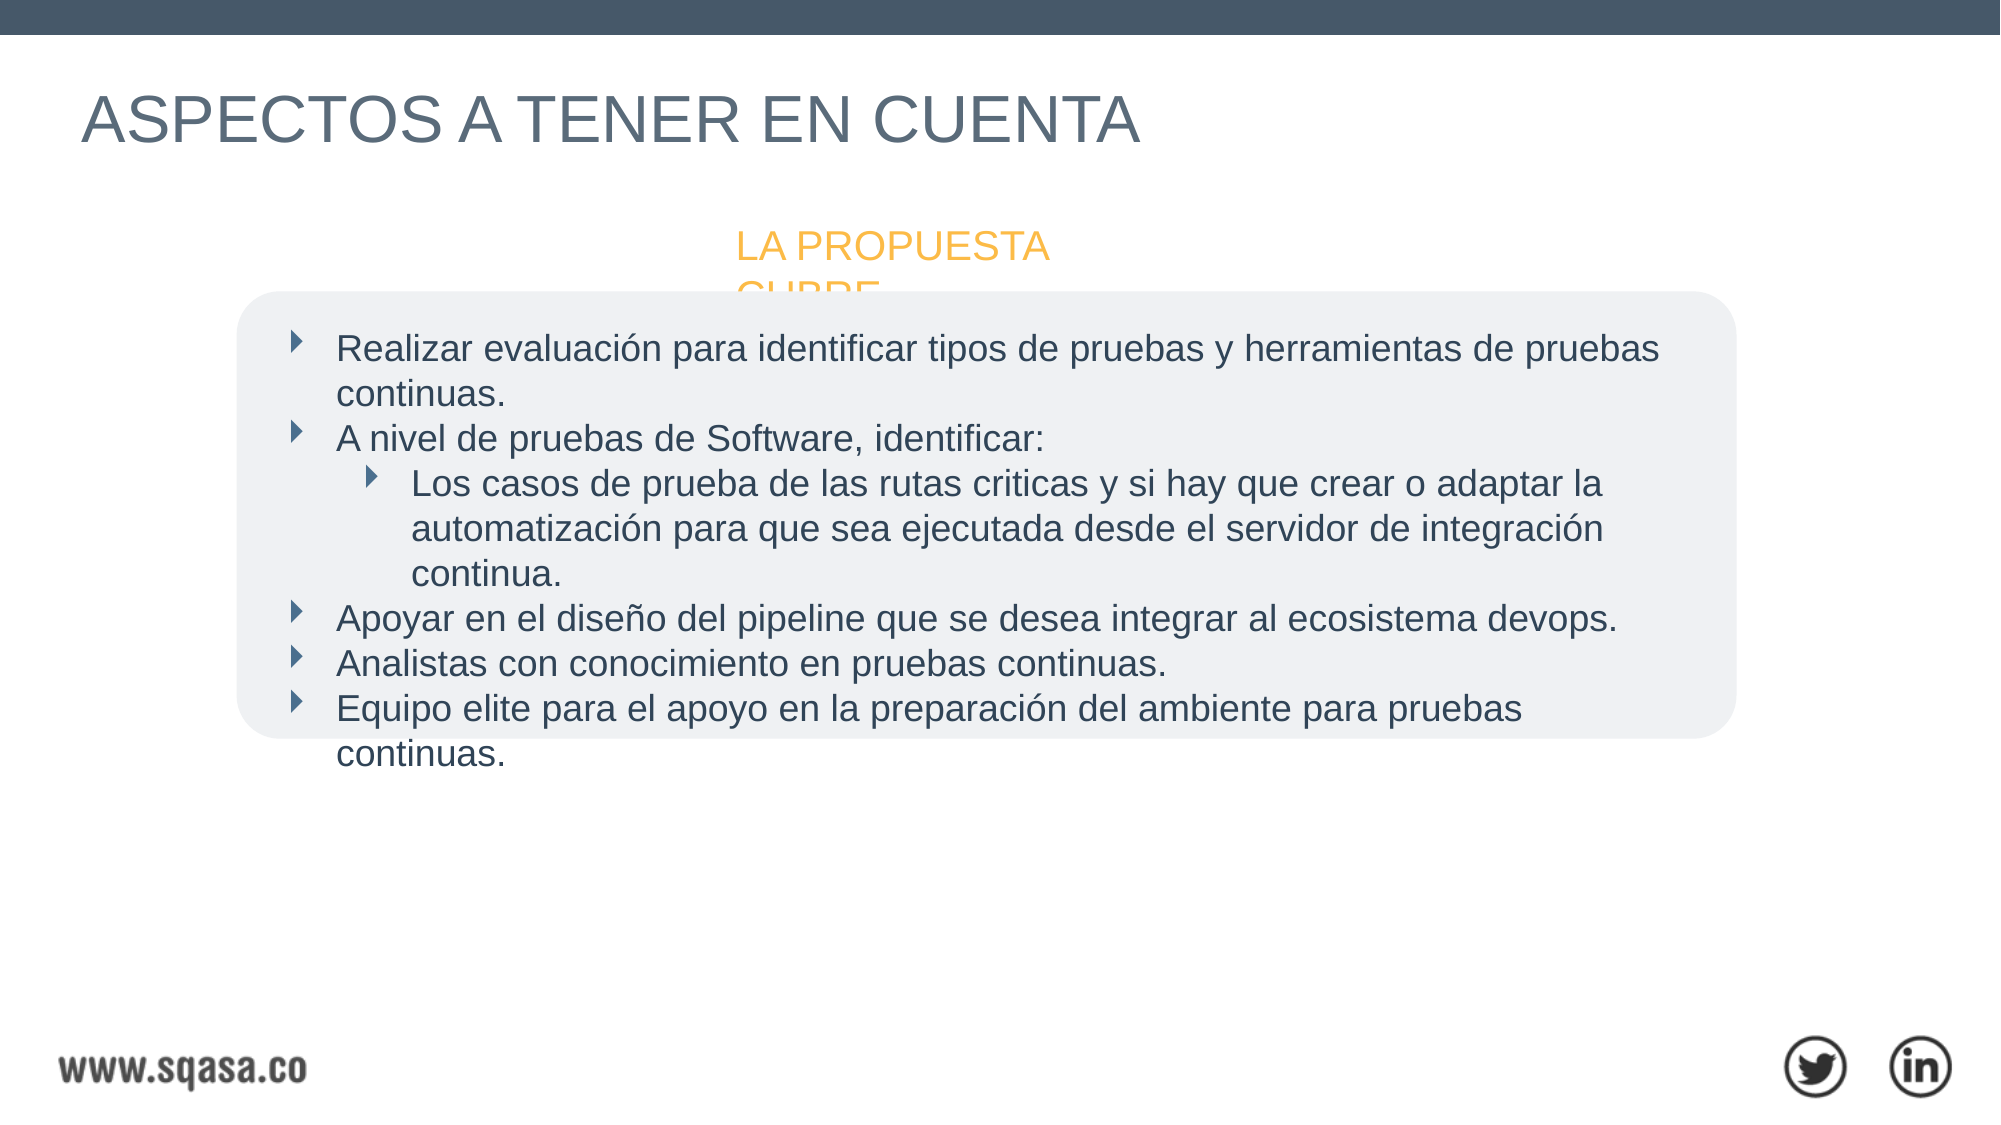

ASPECTOS A TENER EN CUENTA
LA PROPUESTA CUBRE

Realizar evaluación para identificar tipos de pruebas y herramientas de pruebas continuas.
A nivel de pruebas de Software, identificar:
Los casos de prueba de las rutas criticas y si hay que crear o adaptar la automatización para que sea ejecutada desde el servidor de integración continua.
Apoyar en el diseño del pipeline que se desea integrar al ecosistema devops.
Analistas con conocimiento en pruebas continuas.
Equipo elite para el apoyo en la preparación del ambiente para pruebas continuas.